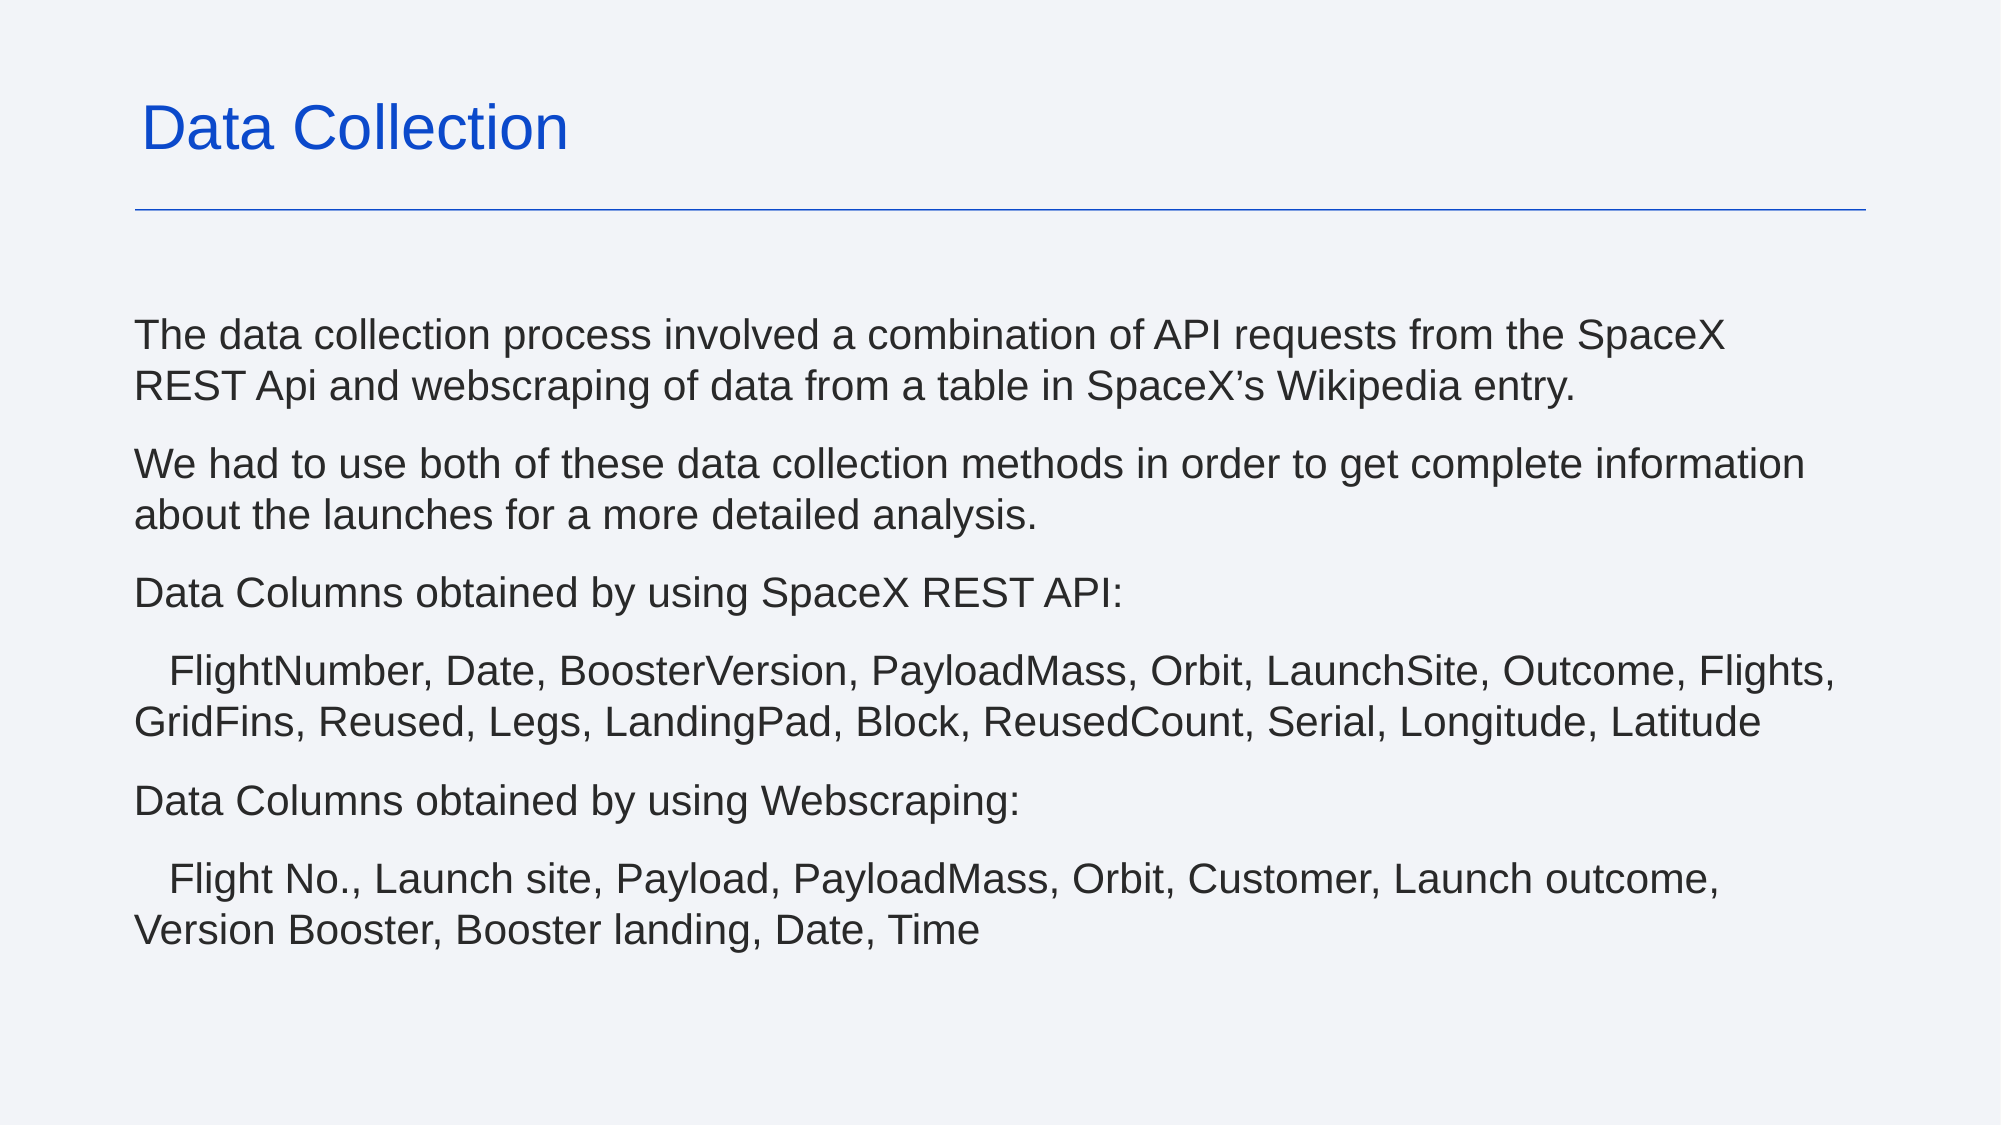

Data Collection
The data collection process involved a combination of API requests from the SpaceX REST Api and webscraping of data from a table in SpaceX’s Wikipedia entry.
We had to use both of these data collection methods in order to get complete information about the launches for a more detailed analysis.
Data Columns obtained by using SpaceX REST API:
FlightNumber, Date, BoosterVersion, PayloadMass, Orbit, LaunchSite, Outcome, Flights, GridFins, Reused, Legs, LandingPad, Block, ReusedCount, Serial, Longitude, Latitude
Data Columns obtained by using Webscraping:
Flight No., Launch site, Payload, PayloadMass, Orbit, Customer, Launch outcome, Version Booster, Booster landing, Date, Time
7